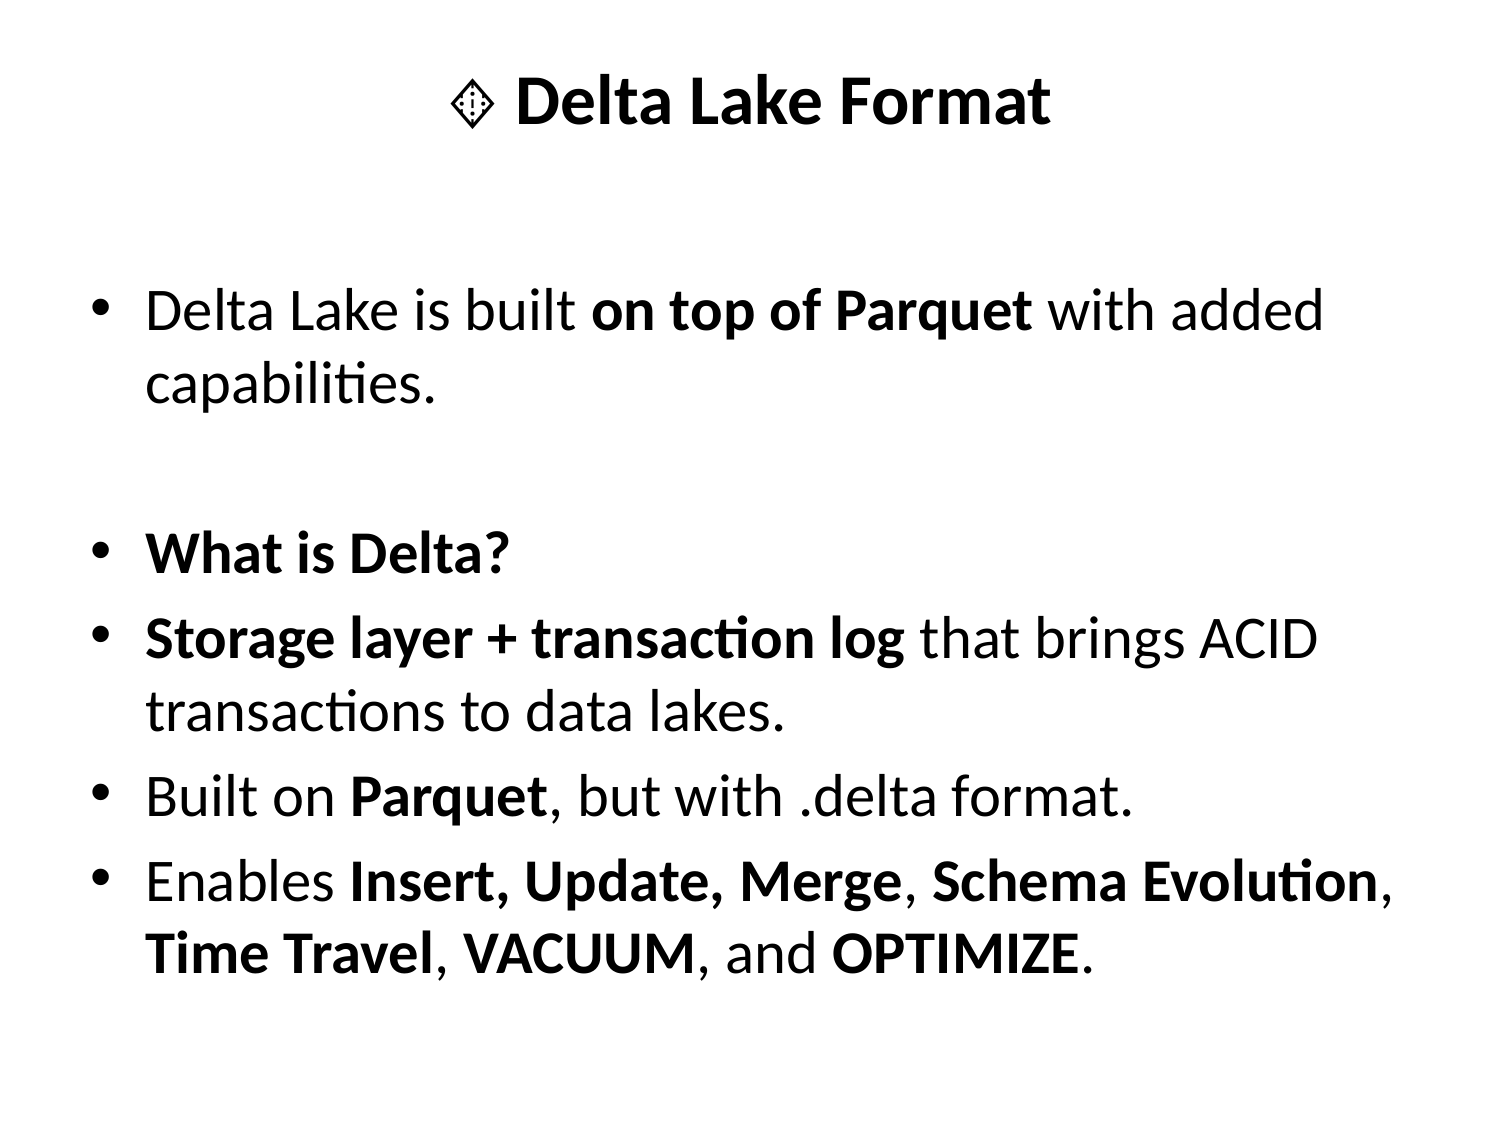

# 🔸 Delta Lake Format
Delta Lake is built on top of Parquet with added capabilities.

What is Delta?
Storage layer + transaction log that brings ACID transactions to data lakes.
Built on Parquet, but with .delta format.
Enables Insert, Update, Merge, Schema Evolution, Time Travel, VACUUM, and OPTIMIZE.